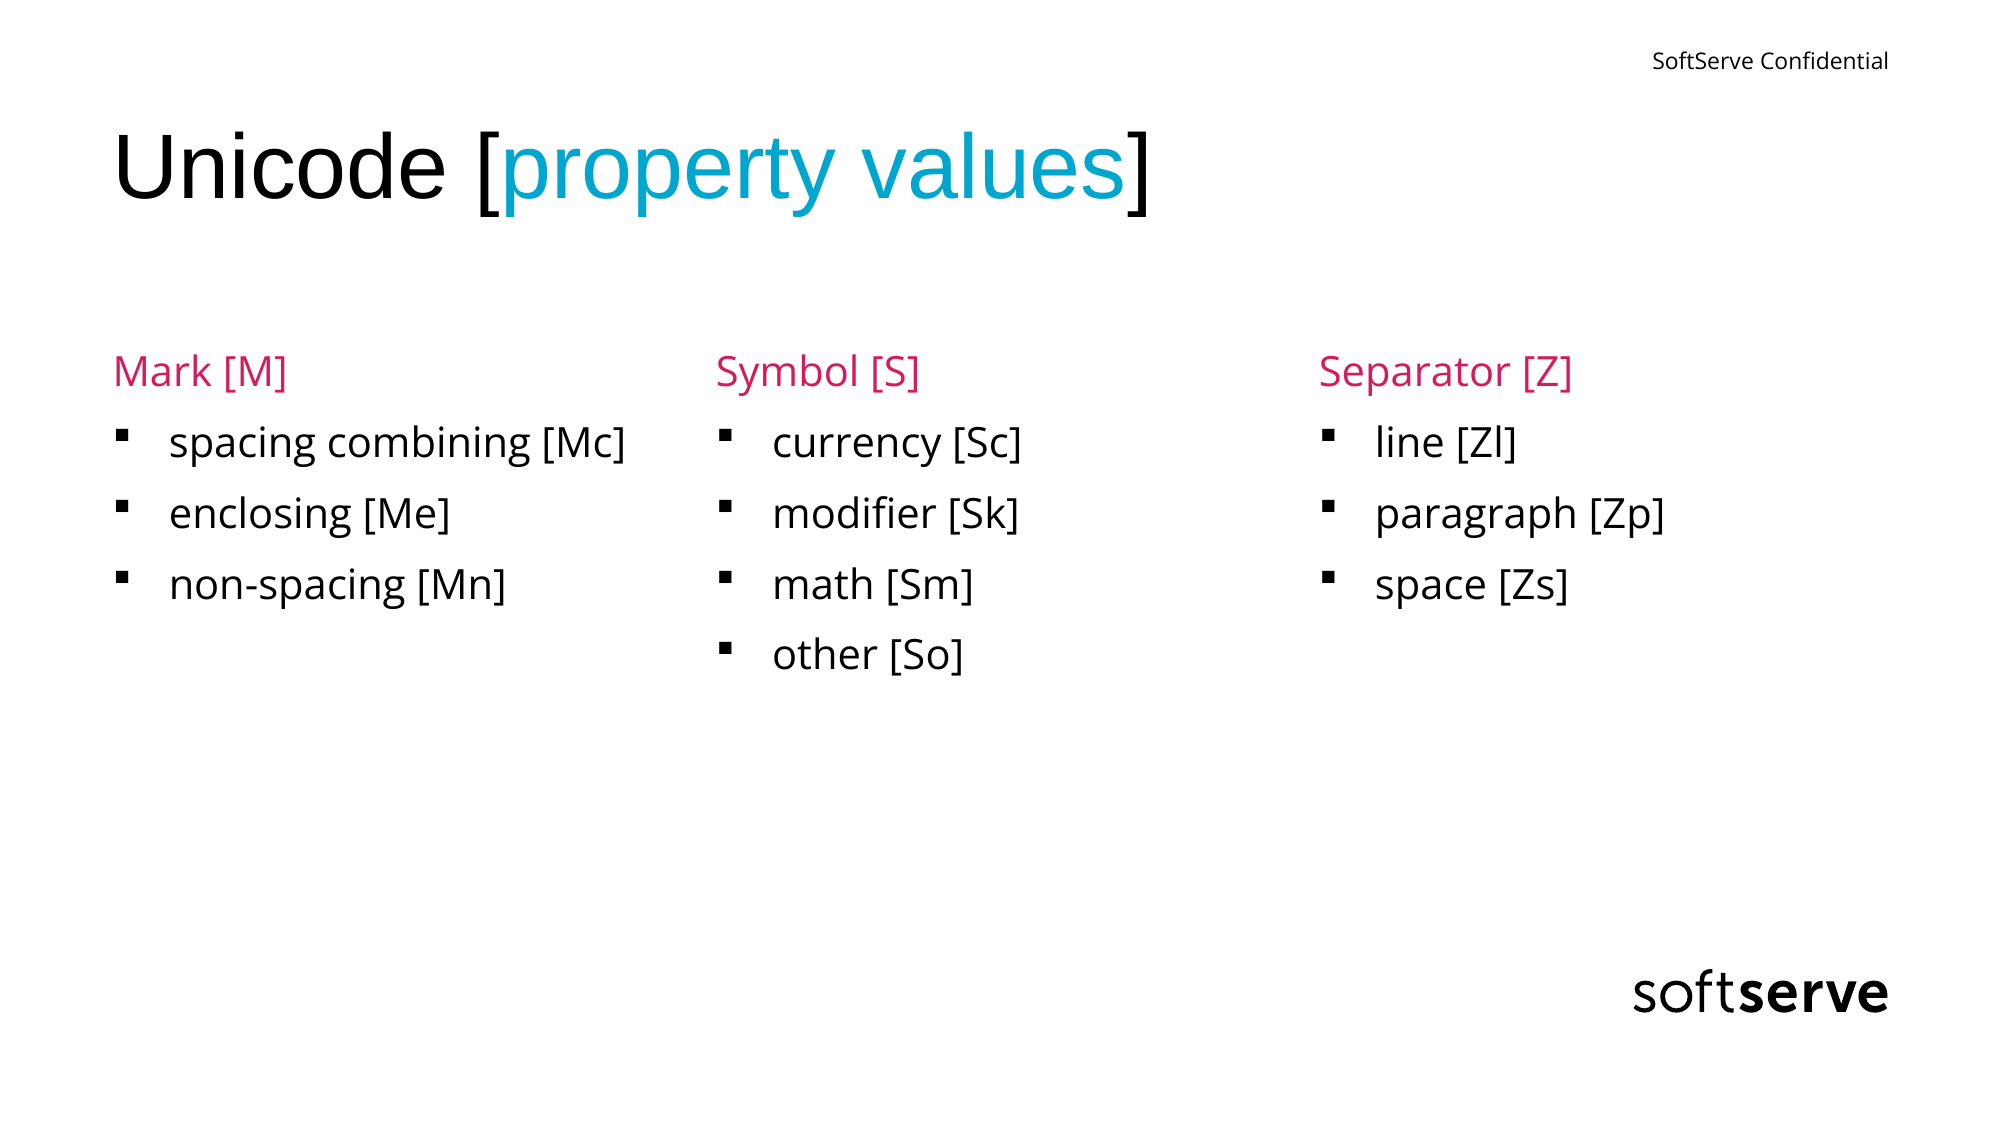

# Unicode [property values]
Mark [M]
spacing combining [Mc]
enclosing [Me]
non-spacing [Mn]

Symbol [S]
currency [Sc]
modifier [Sk]
math [Sm]
other [So]

Separator [Z]
line [Zl]
paragraph [Zp]
space [Zs]